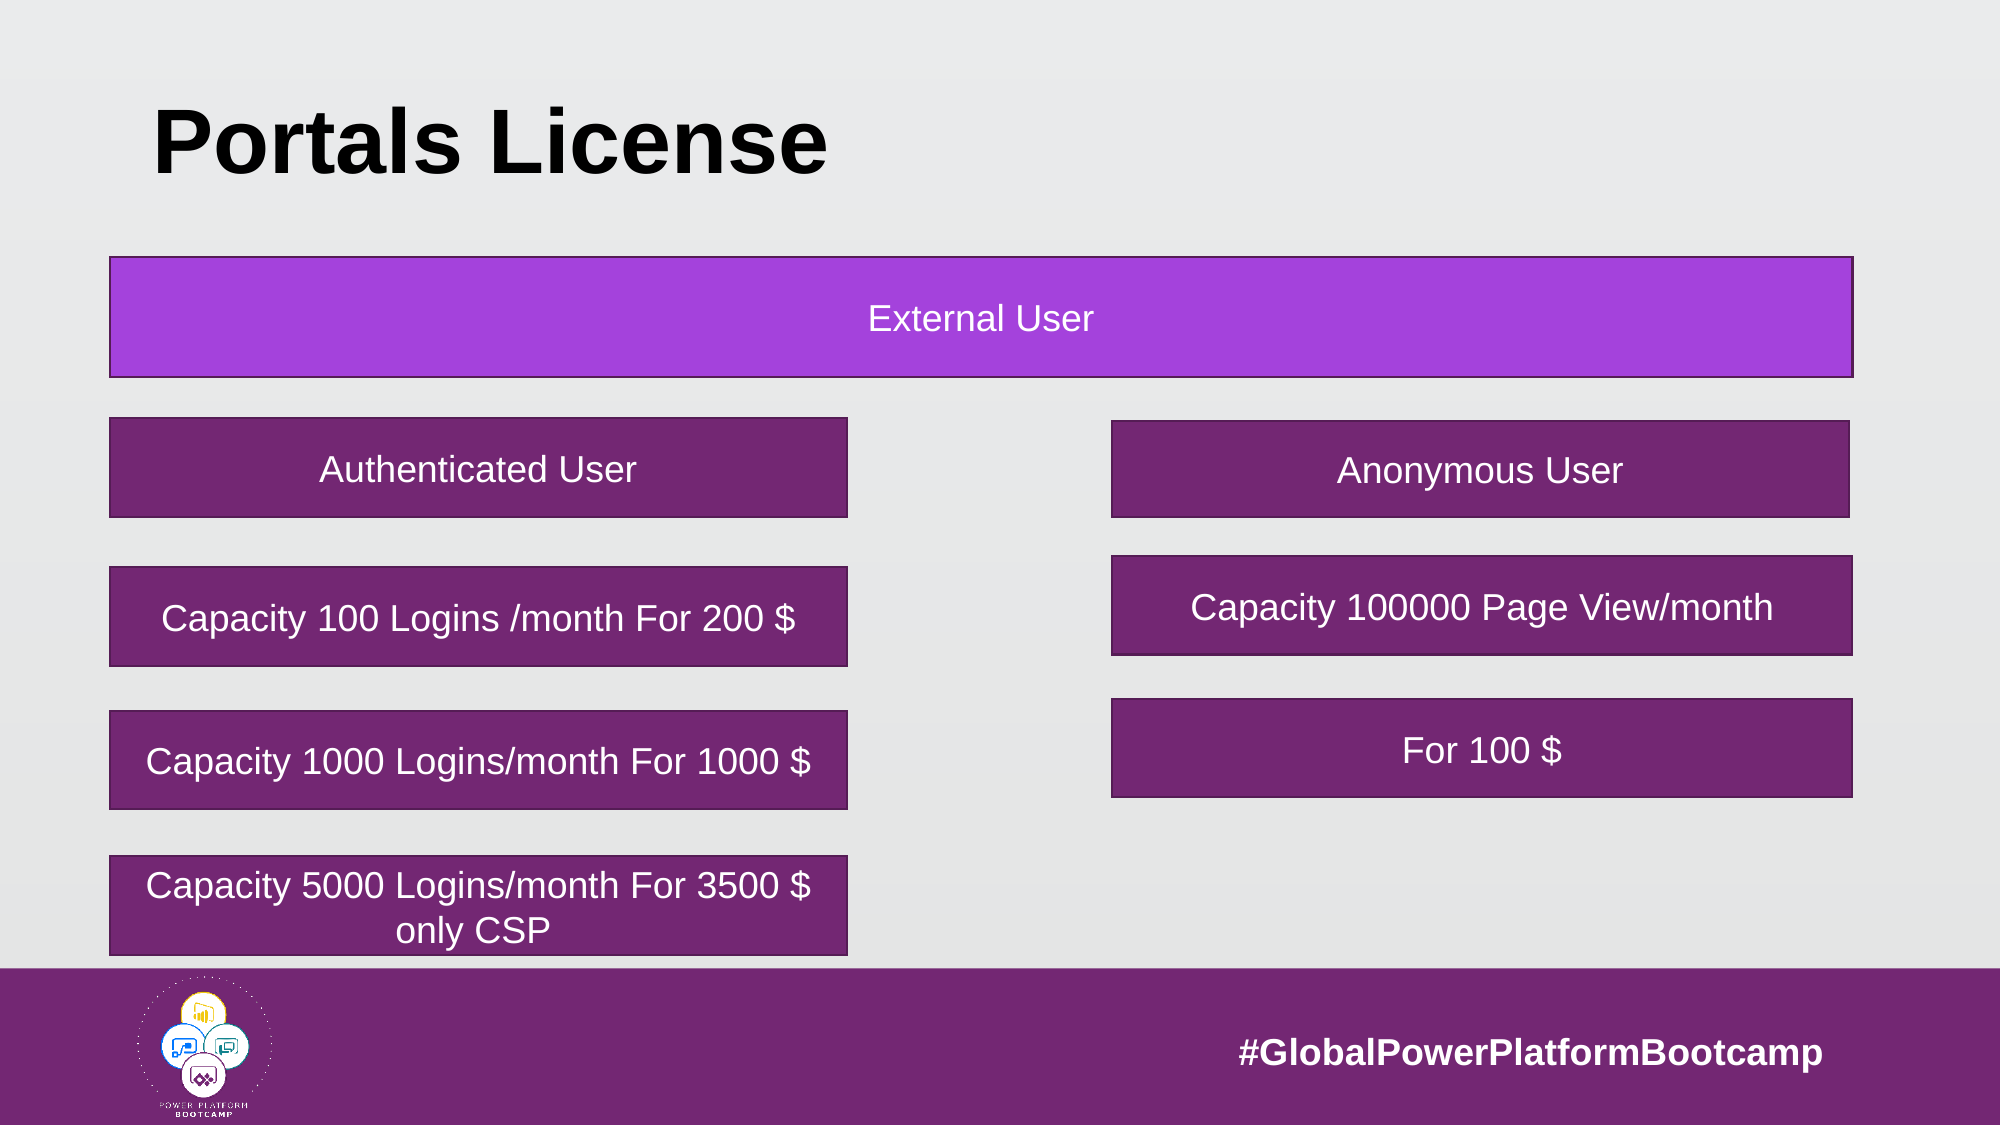

# Portals License
External User
Authenticated User
Anonymous User
Capacity 100000 Page View/month

Capacity 100 Logins /month For 200 $

For 100 $
Capacity 1000 Logins/month For 1000 $
Capacity 5000 Logins/month For 3500 $ only CSP